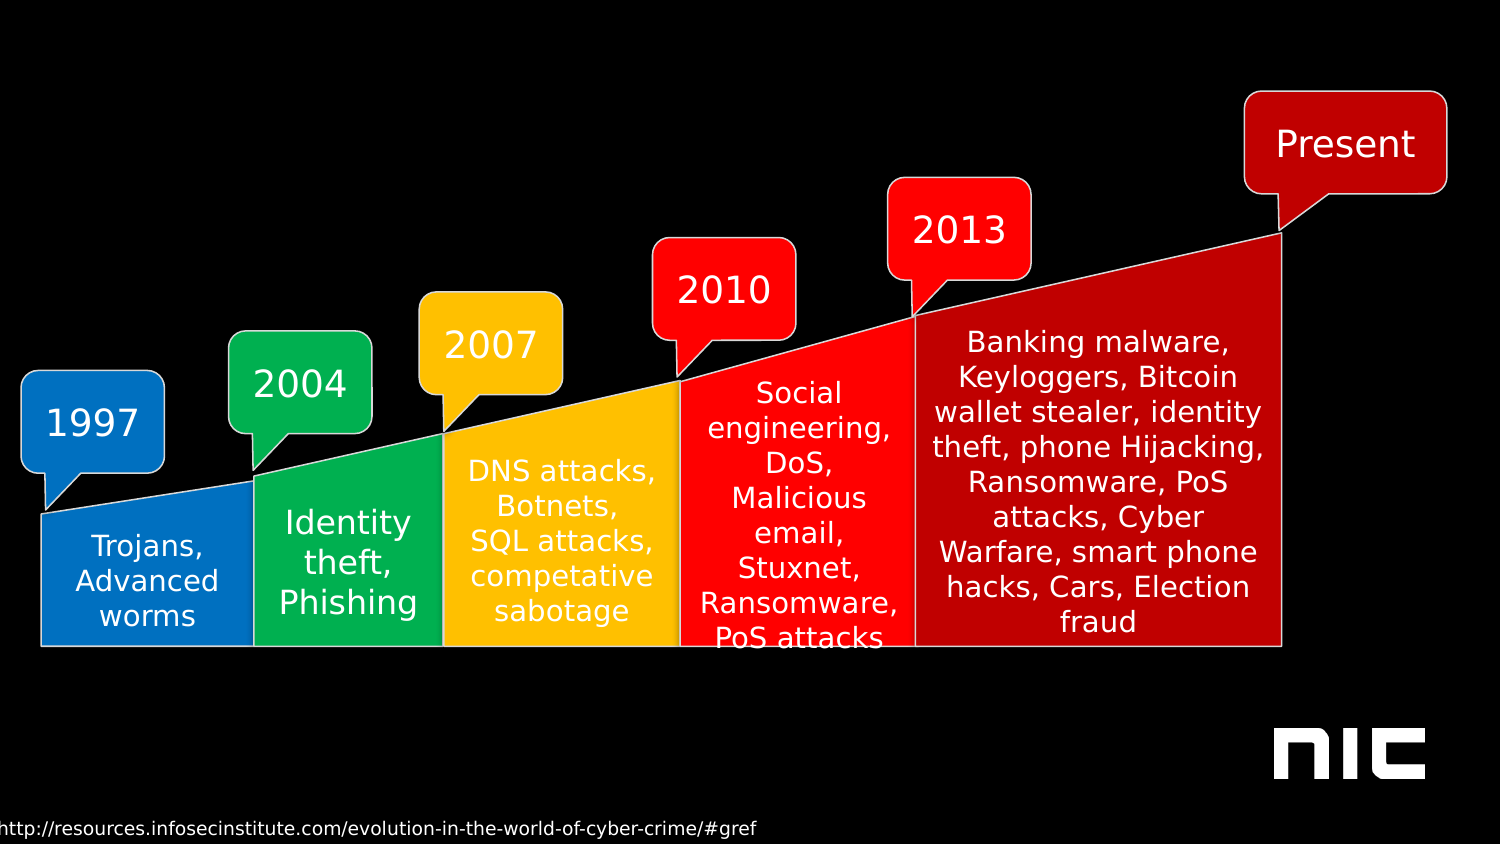

#
Present

2013
Banking malware, Keyloggers, Bitcoin wallet stealer, identity theft, phone Hijacking, Ransomware, PoS attacks, Cyber Warfare, smart phone hacks, Cars, Election fraud
2010
2007
Social engineering, DoS, Malicious email, Stuxnet, Ransomware, PoS attacks
2004
1997
DNS attacks, Botnets,
SQL attacks, competative sabotage
Identity theft, Phishing
Trojans, Advanced worms
http://resources.infosecinstitute.com/evolution-in-the-world-of-cyber-crime/#gref